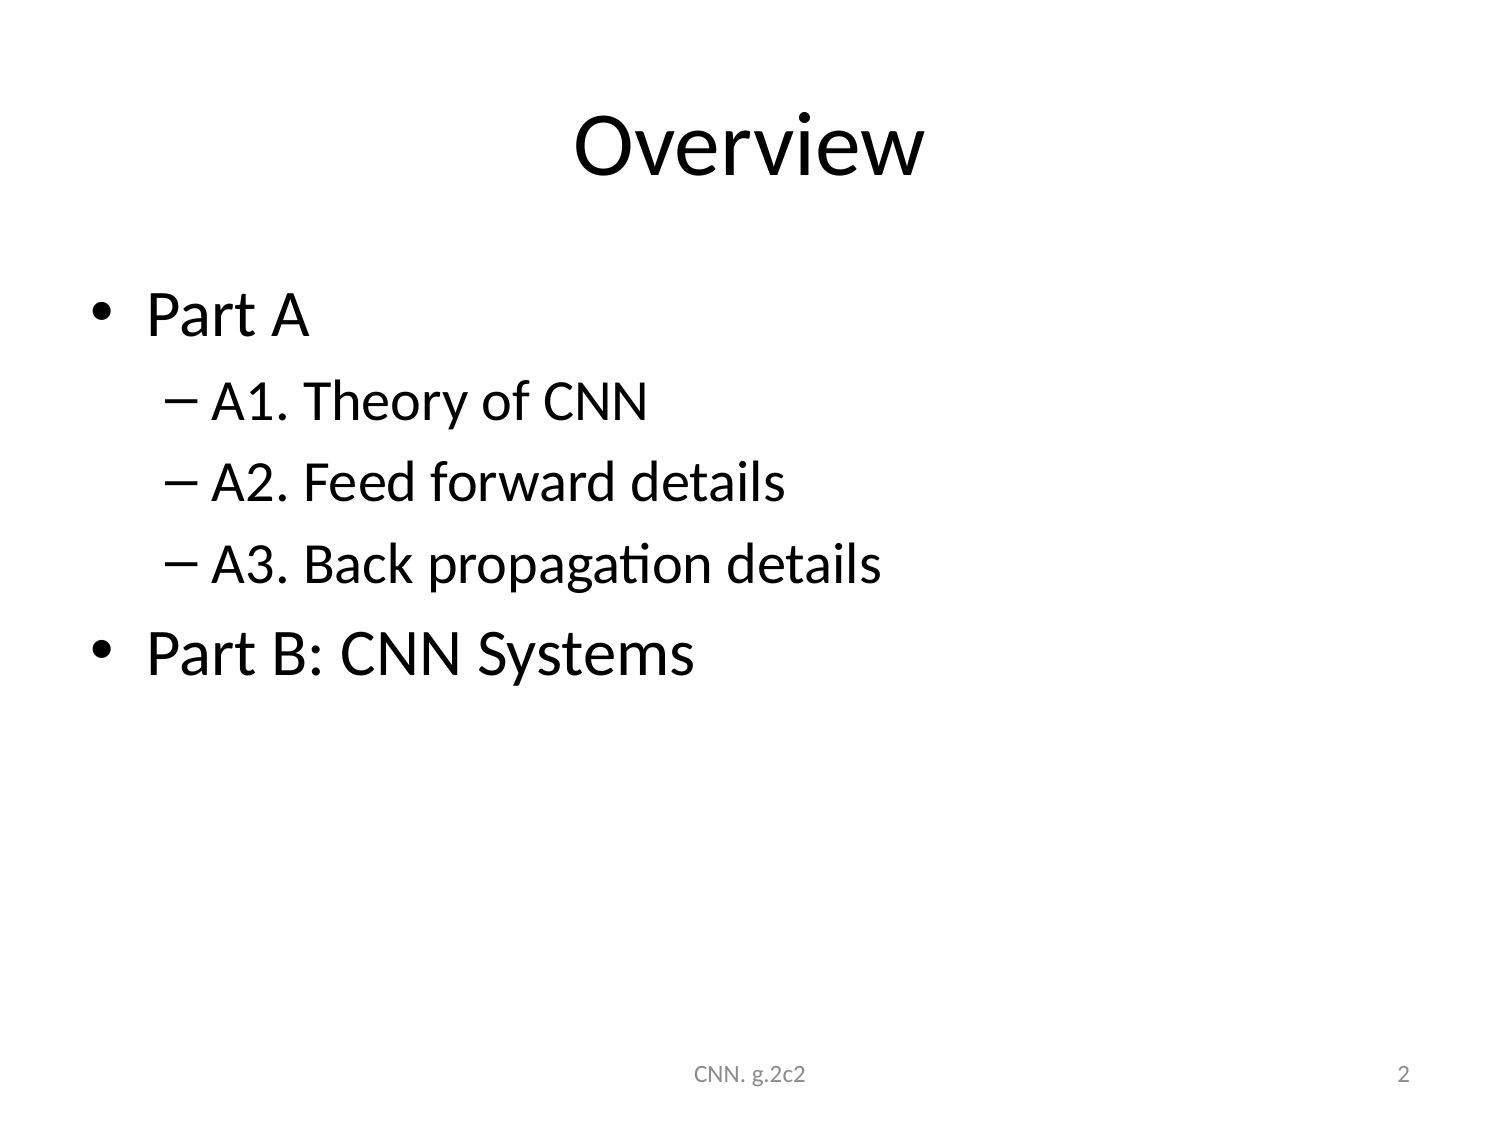

# Overview
Part A
A1. Theory of CNN
A2. Feed forward details
A3. Back propagation details
Part B: CNN Systems

CNN. g.2c2
2